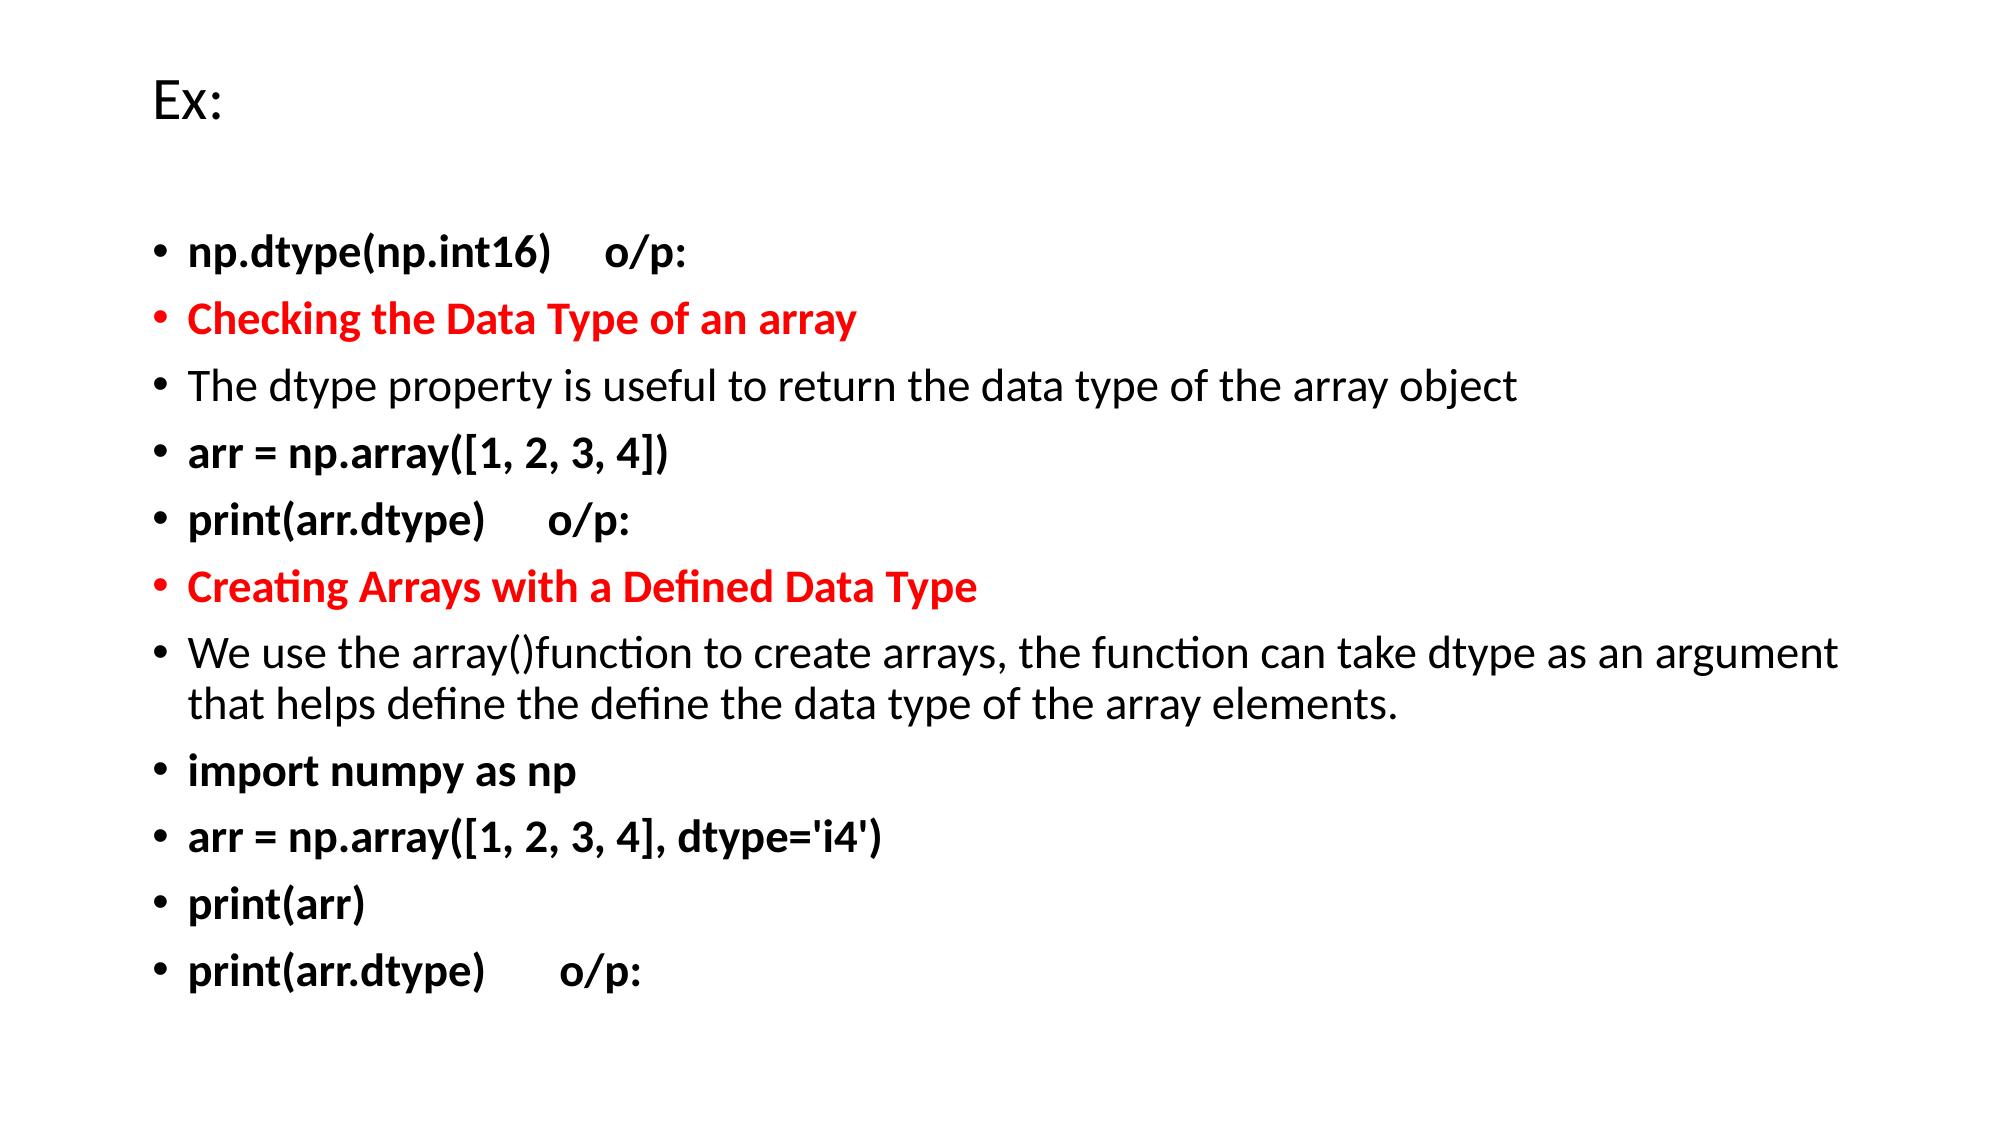

# Ex:

np.dtype(np.int16)     o/p:
Checking the Data Type of an array
The dtype property is useful to return the data type of the array object
arr = np.array([1, 2, 3, 4])
print(arr.dtype)			o/p:
Creating Arrays with a Defined Data Type
We use the array()function to create arrays, the function can take dtype as an argument that helps define the define the data type of the array elements.
import numpy as np
arr = np.array([1, 2, 3, 4], dtype='i4')
print(arr)
print(arr.dtype)       o/p: